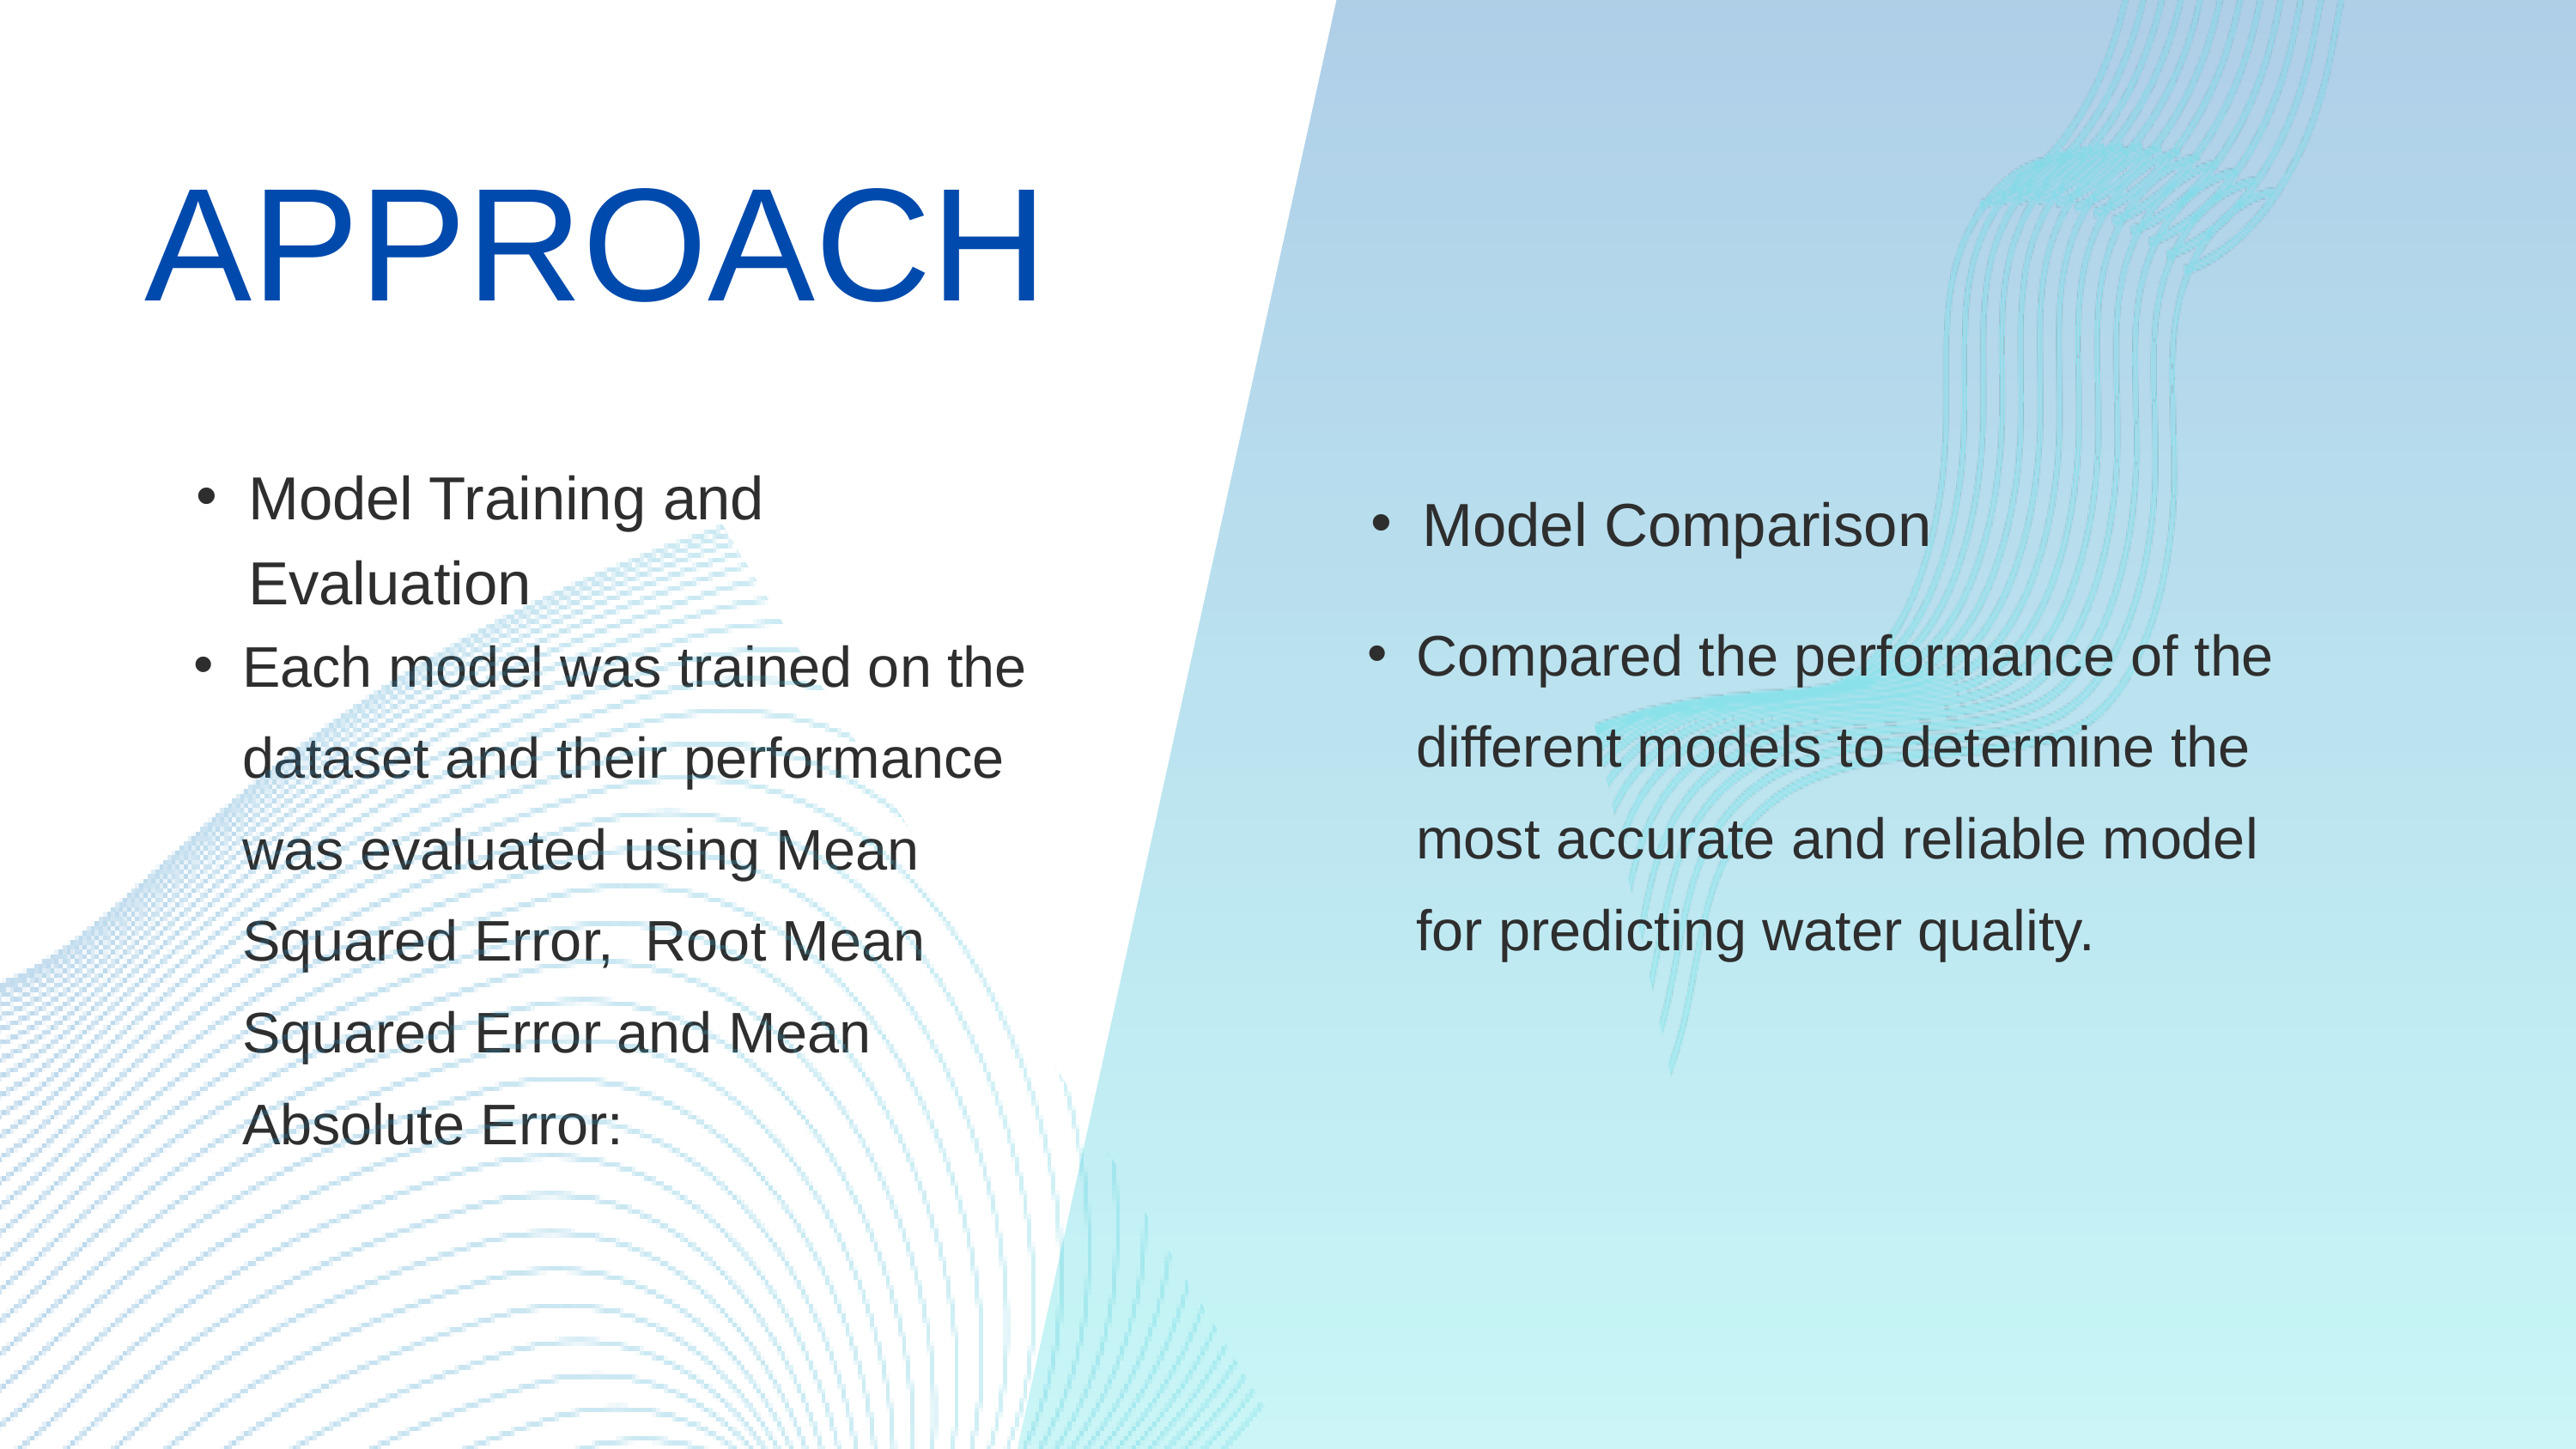

APPROACH
Model Training and Evaluation
Model Comparison
Compared the performance of the different models to determine the most accurate and reliable model for predicting water quality.

Each model was trained on the dataset and their performance was evaluated using Mean Squared Error,  Root Mean Squared Error and Mean Absolute Error: